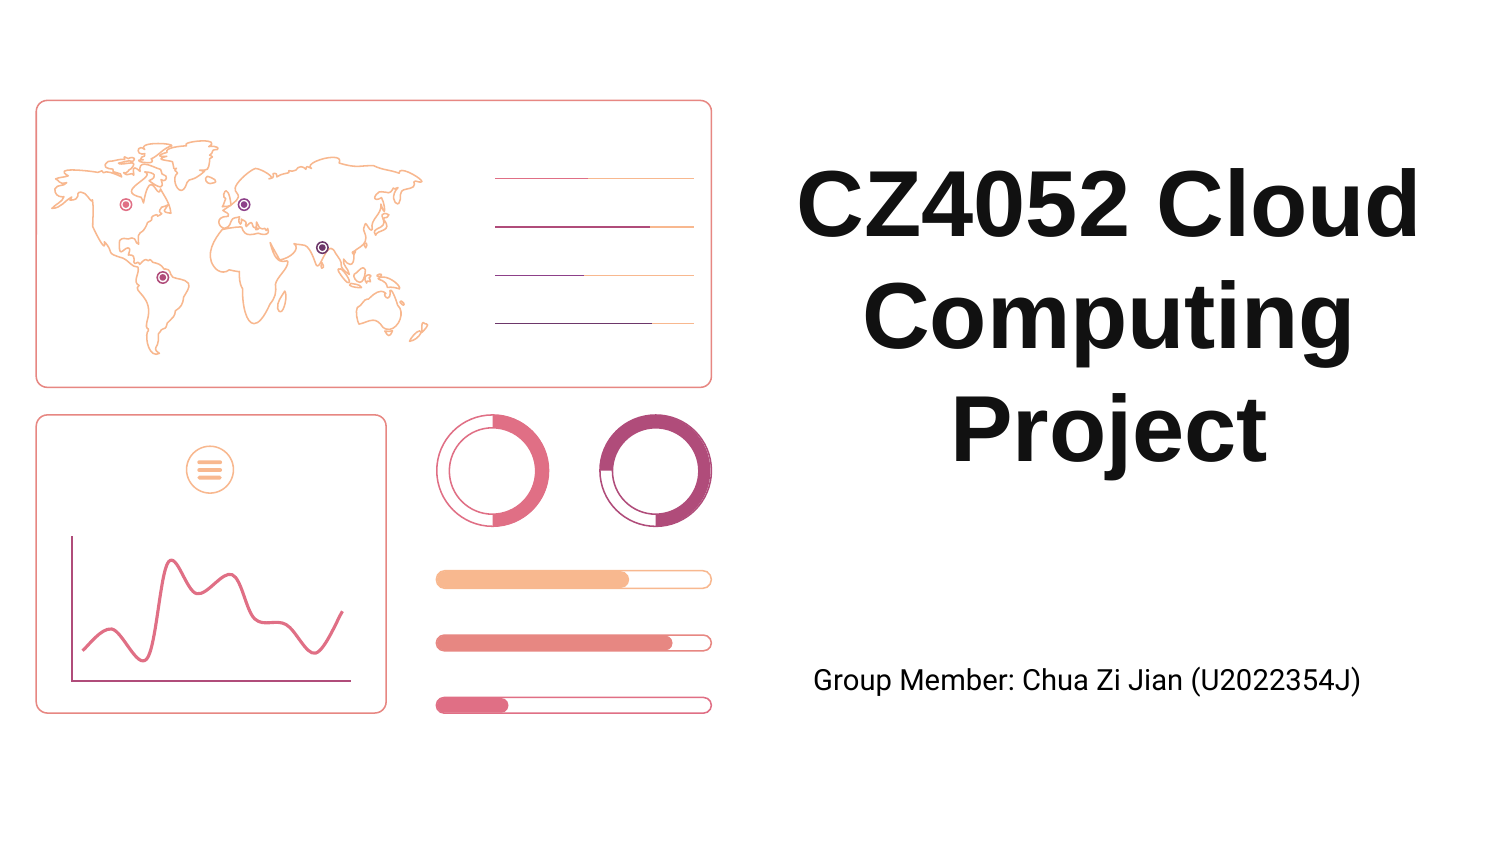

# CZ4052 Cloud Computing Project

Group Member: Chua Zi Jian (U2022354J)